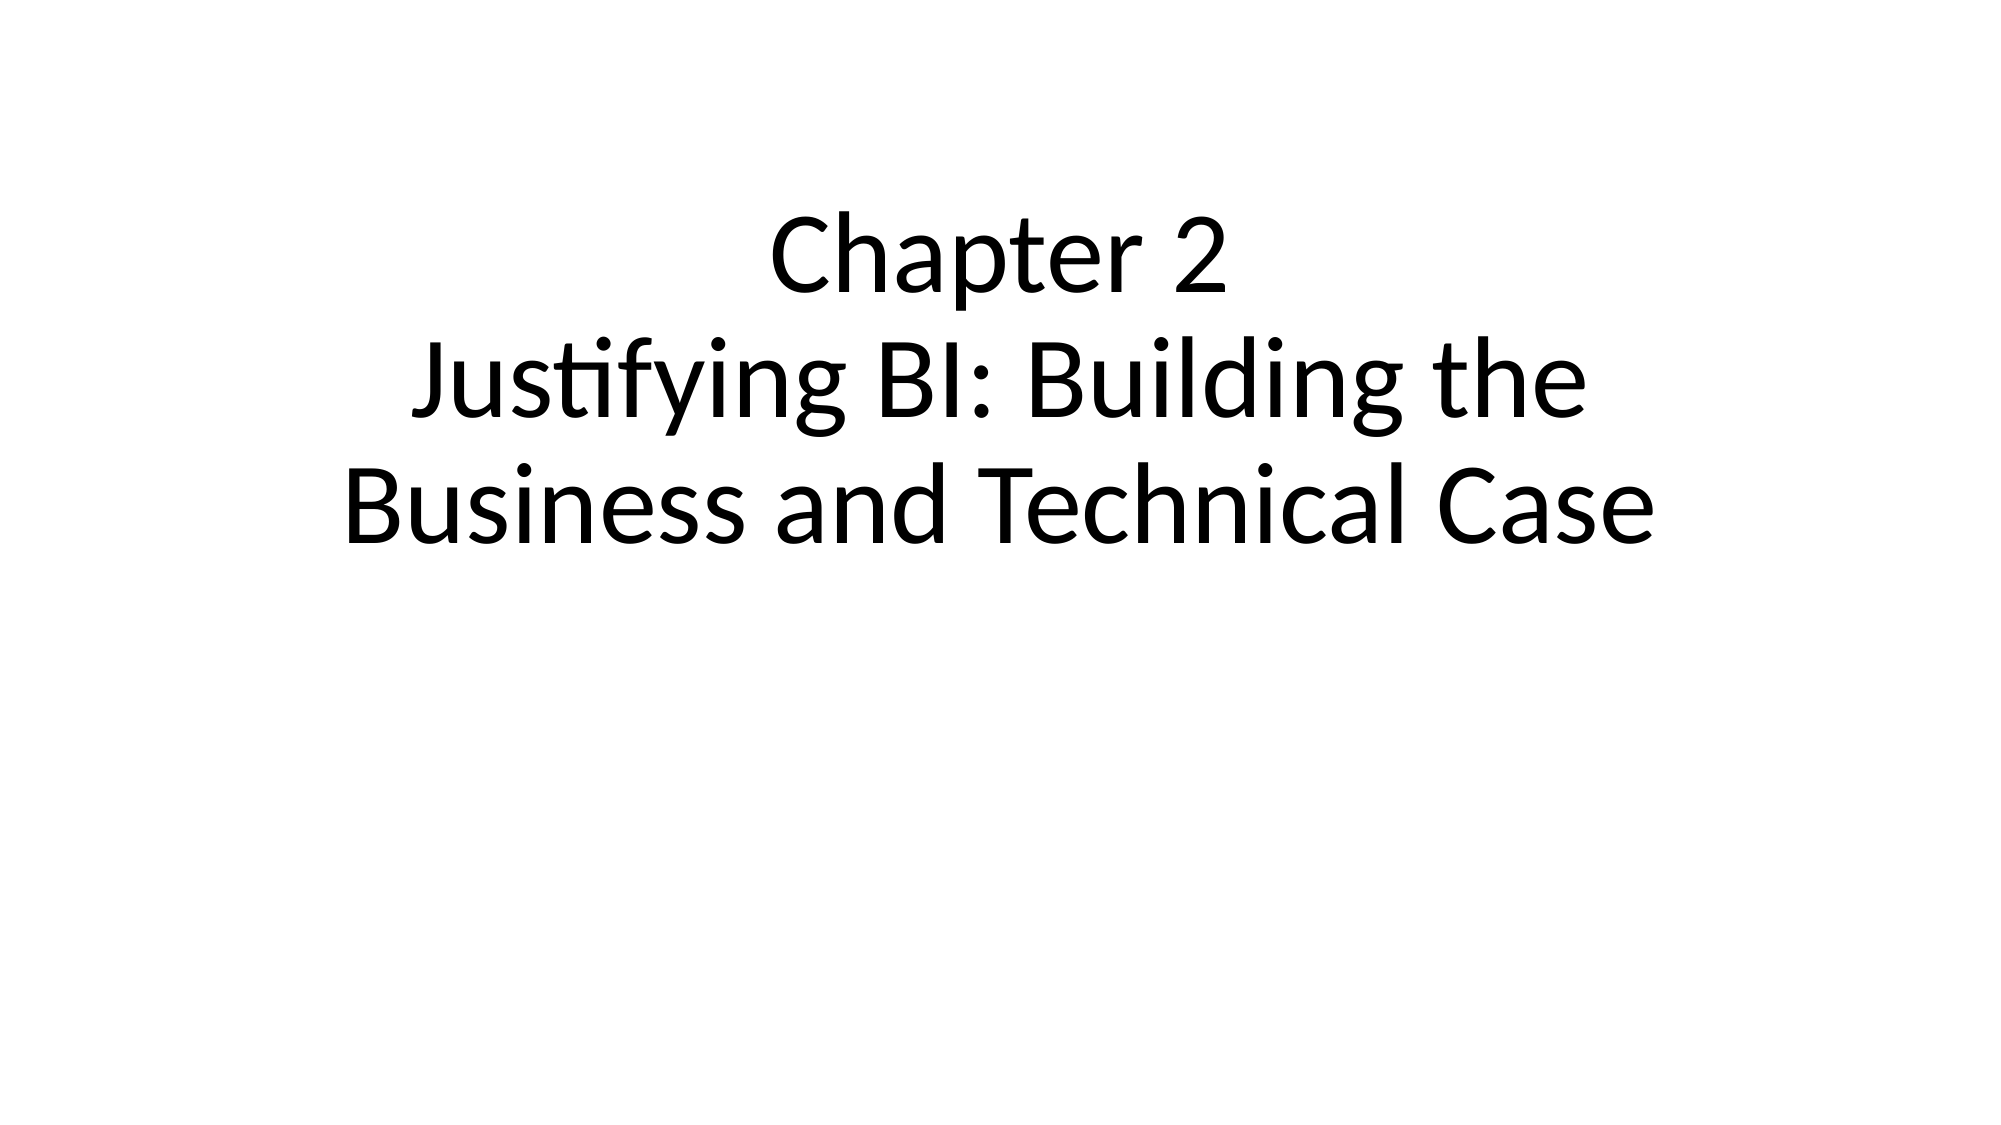

# Chapter 2 Justifying BI: Building the Business and Technical Case